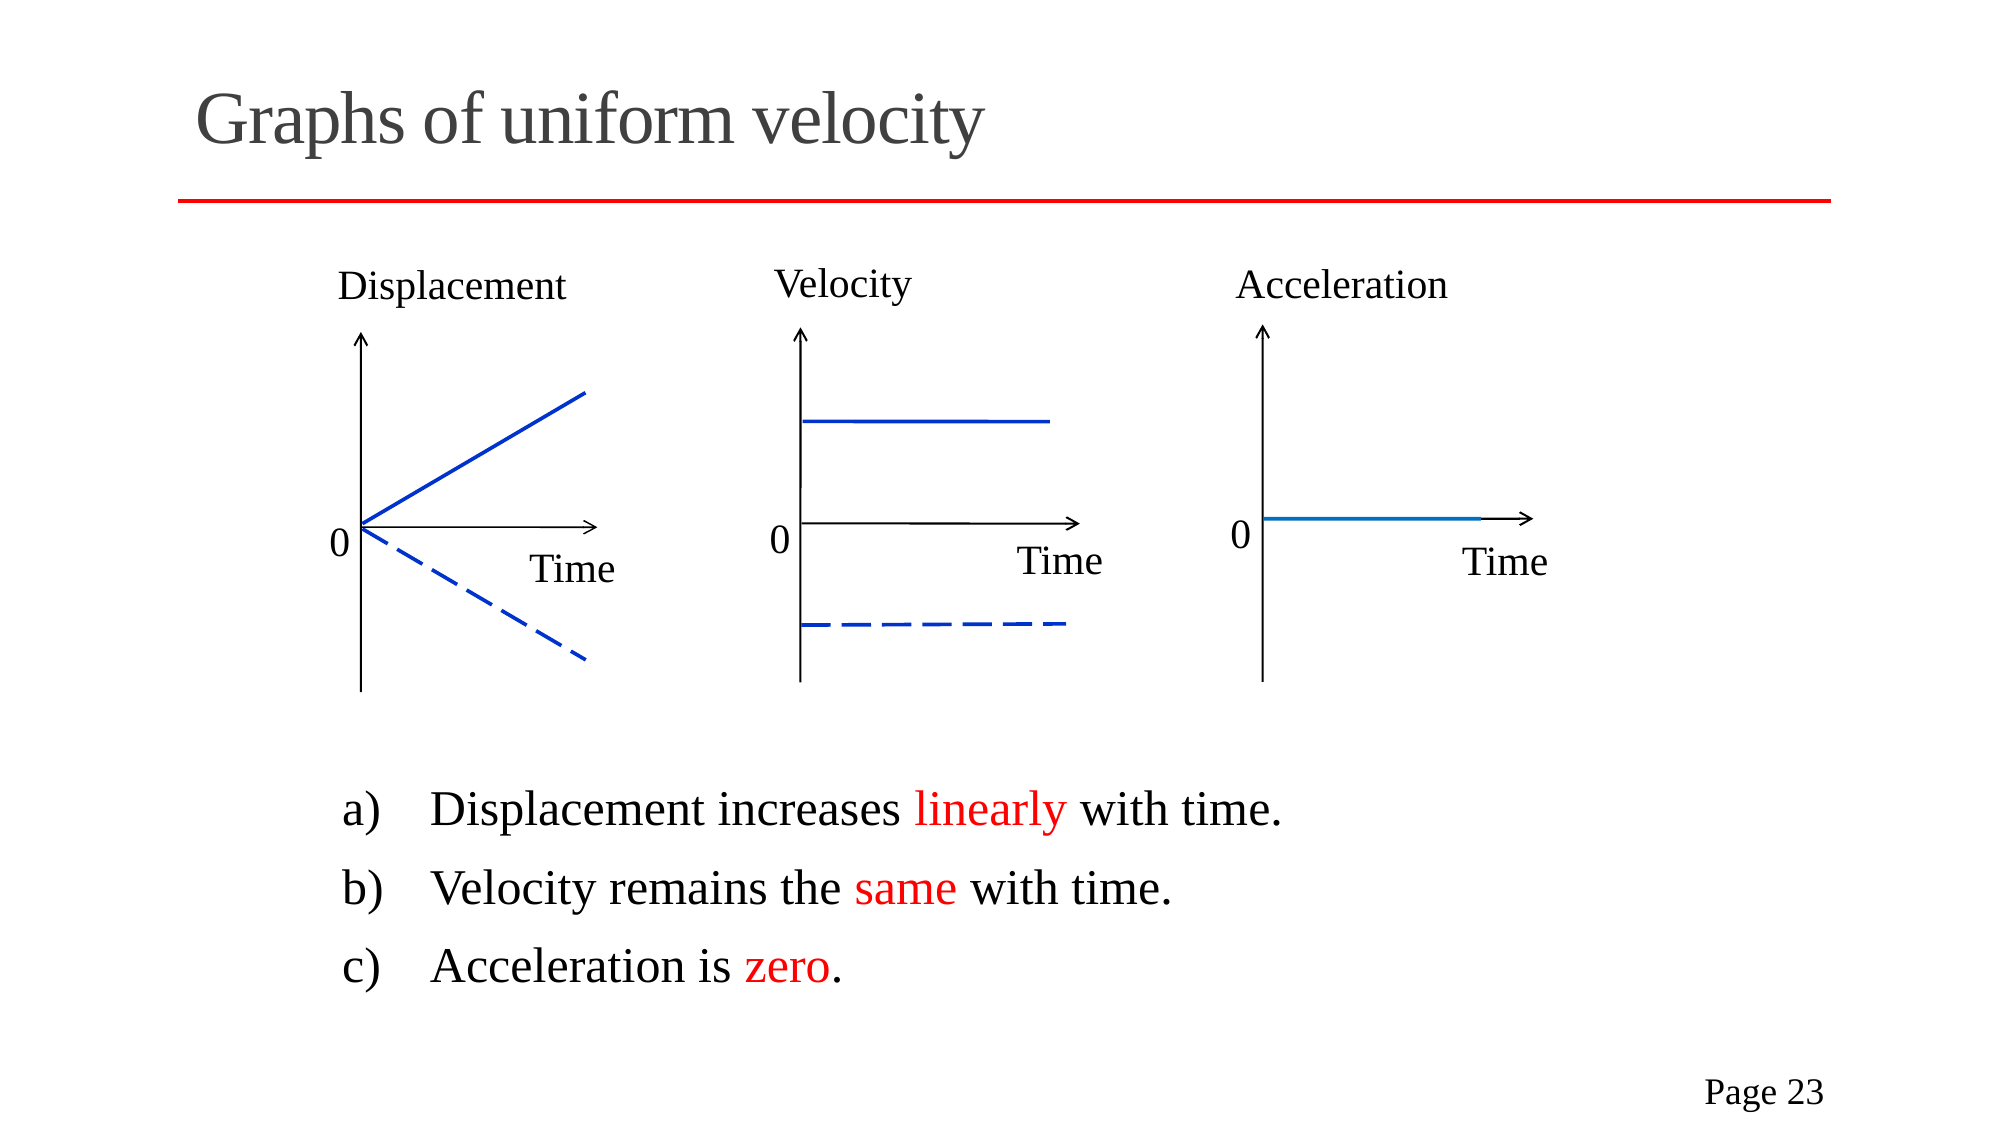

# Graphs of uniform velocity

Velocity
Acceleration
Displacement

0
0
0

Time
Time
Time

a)	Displacement increases linearly with time.
b)	Velocity remains the same with time.
c)	Acceleration is zero.
 Page 23